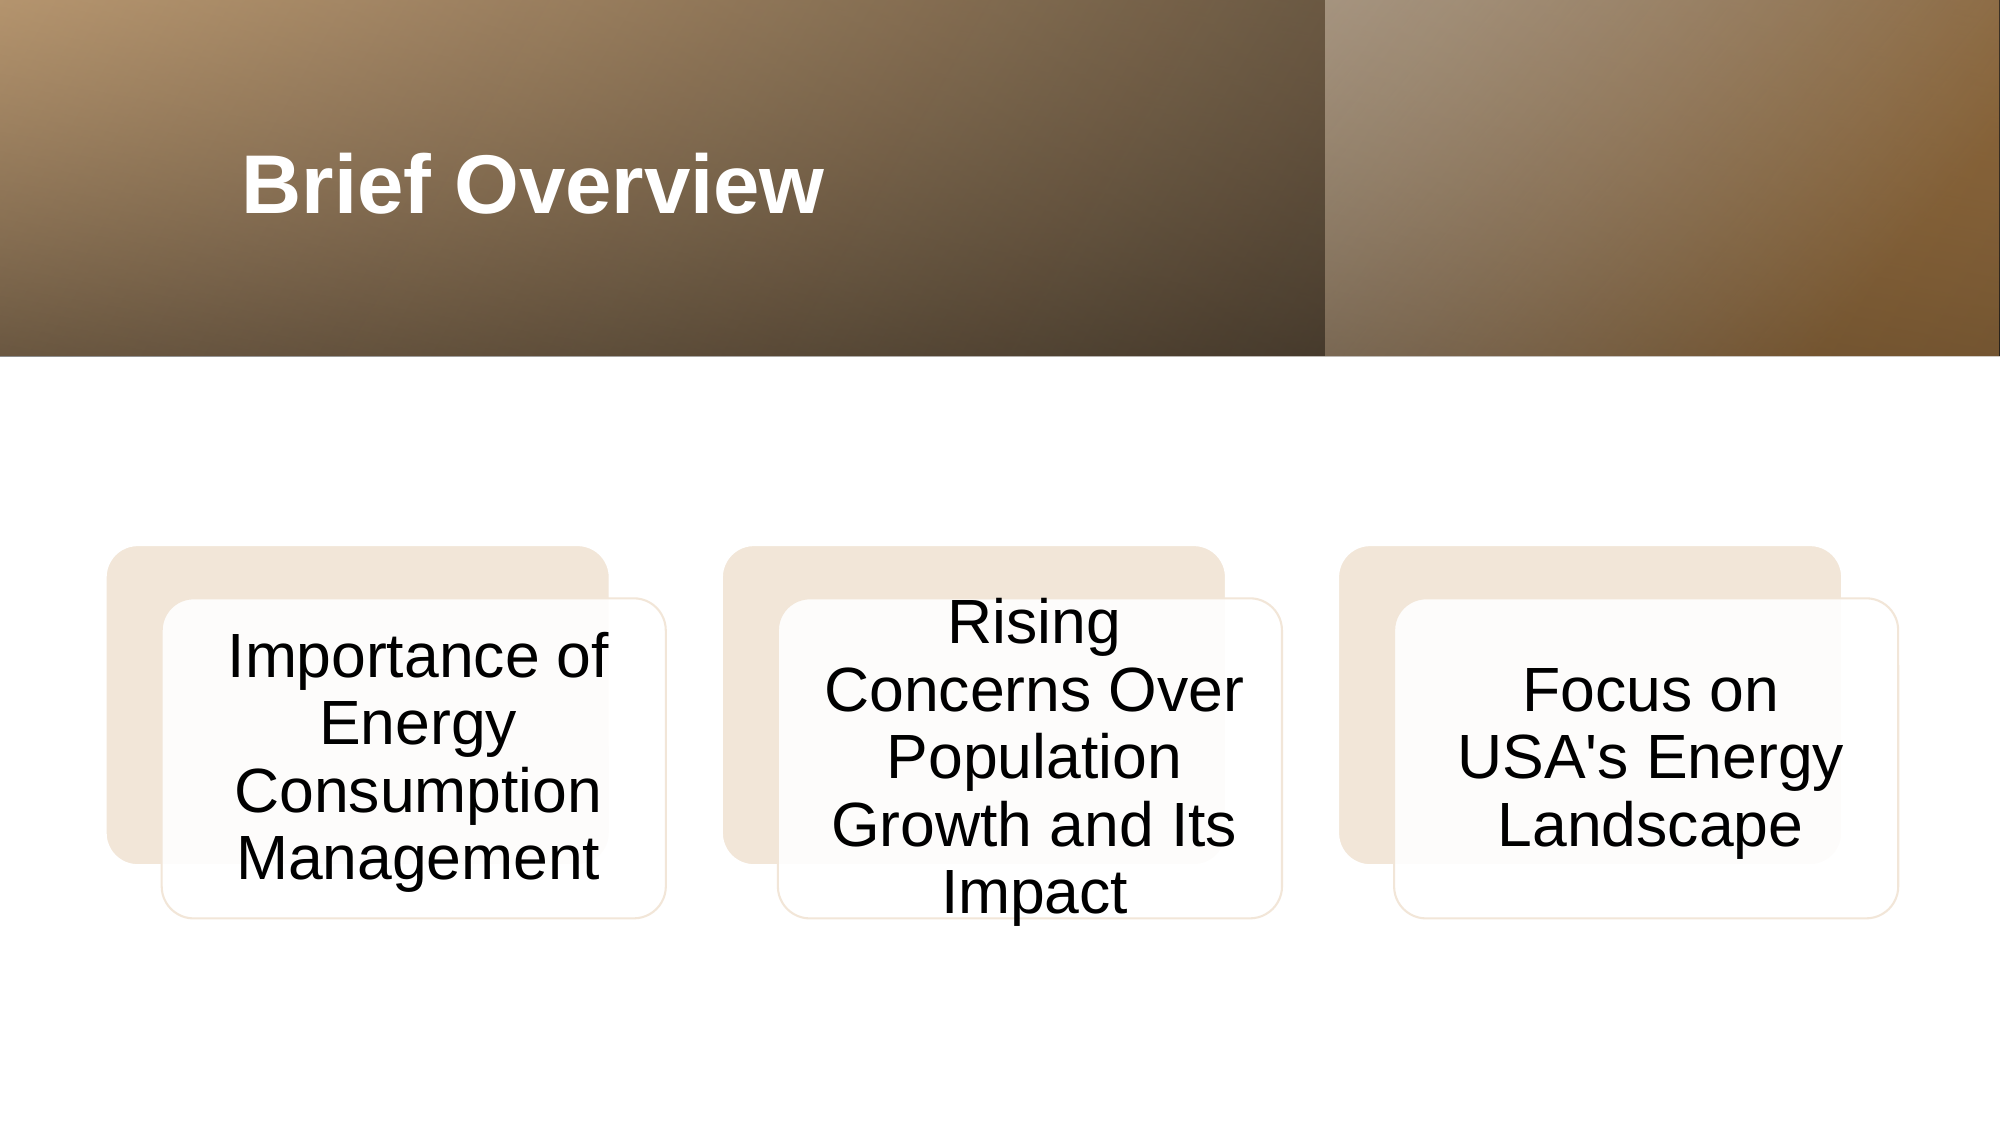

# Brief Overview
Importance of Energy Consumption Management
Rising Concerns Over Population Growth and Its Impact
Focus on USA's Energy Landscape